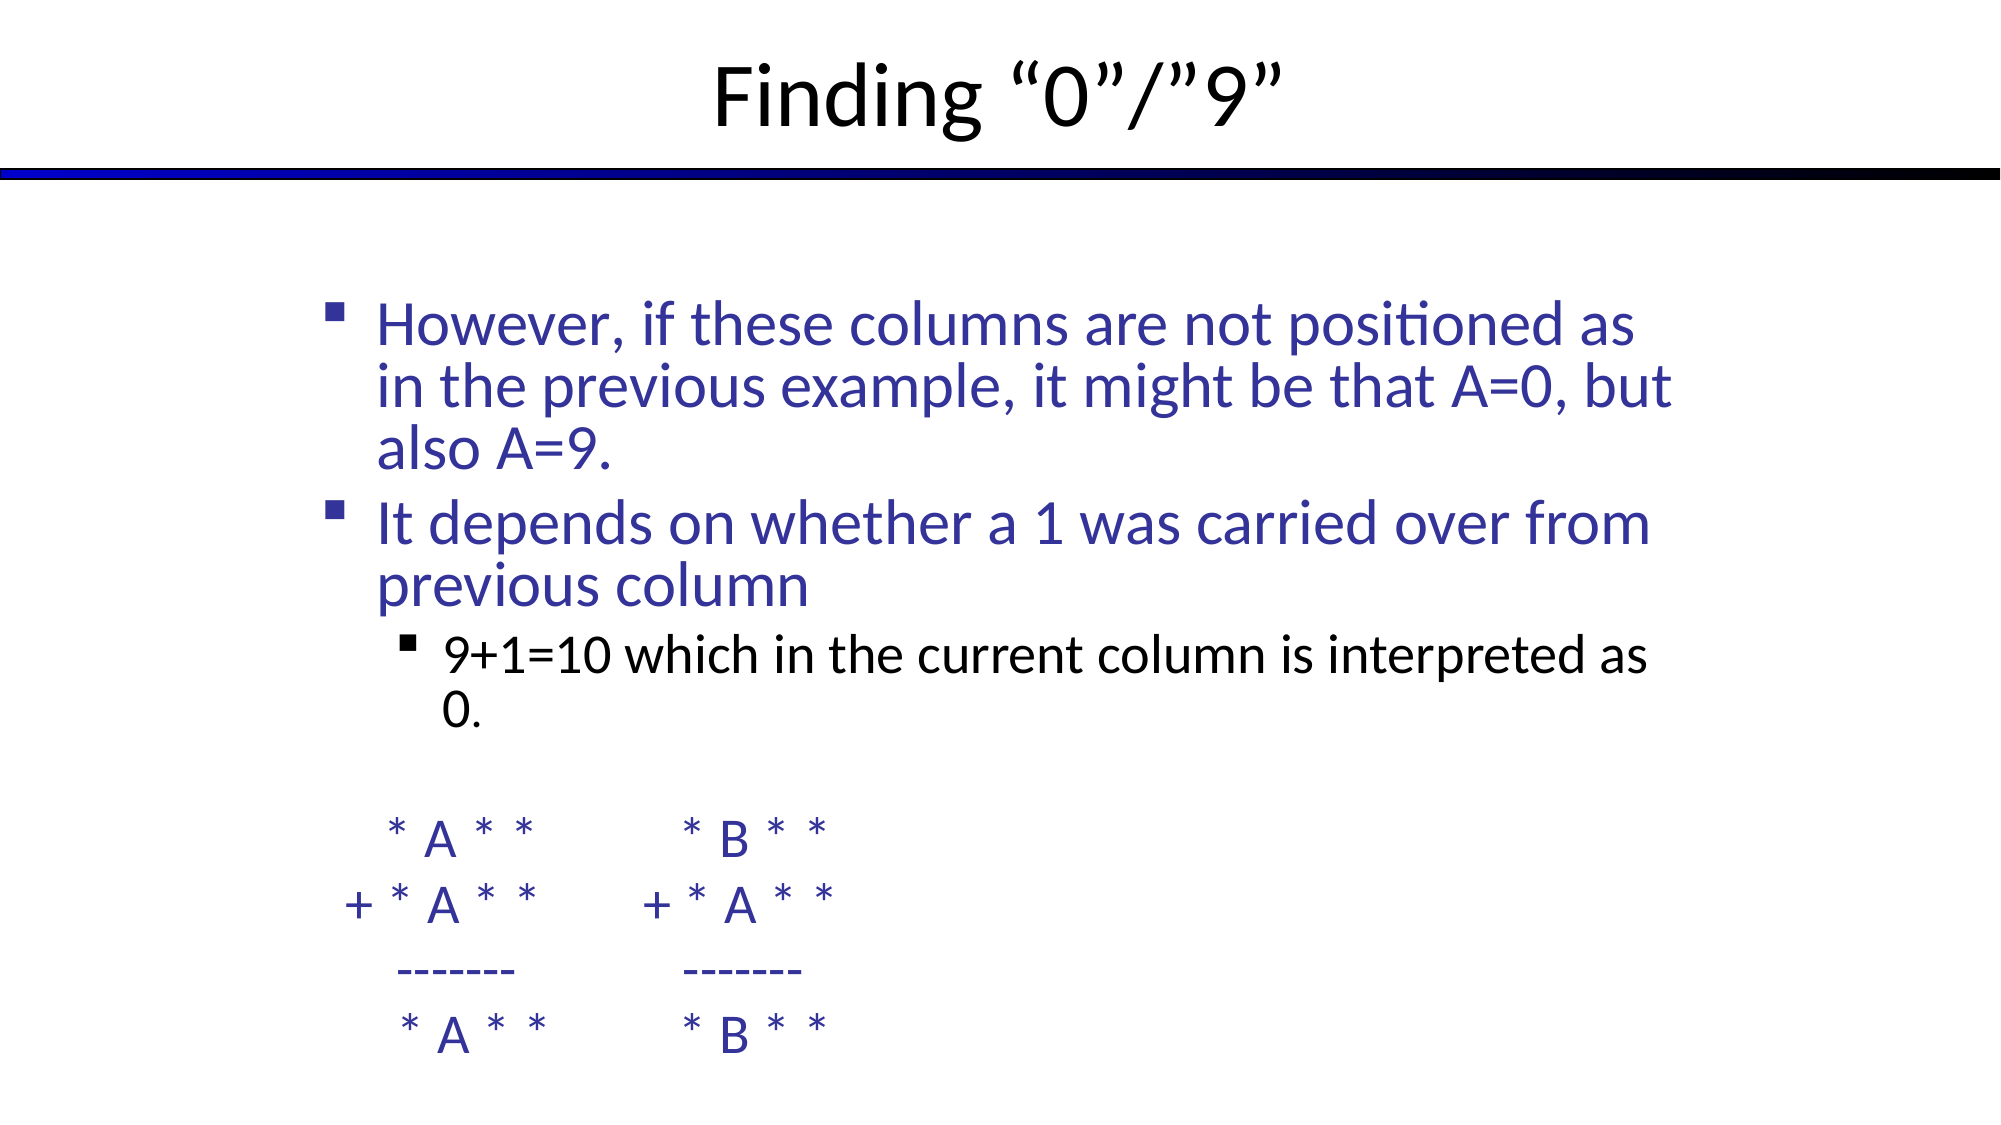

# Finding “0”/”9”
However, if these columns are not positioned as in the previous example, it might be that А=0, but also А=9.
It depends on whether a 1 was carried over from previous column
9+1=10 which in the current column is interpreted as 0.

     * A * *           * B * *
  + * A * *        + * A * *
      -------             -------
      * A * *          * B * *